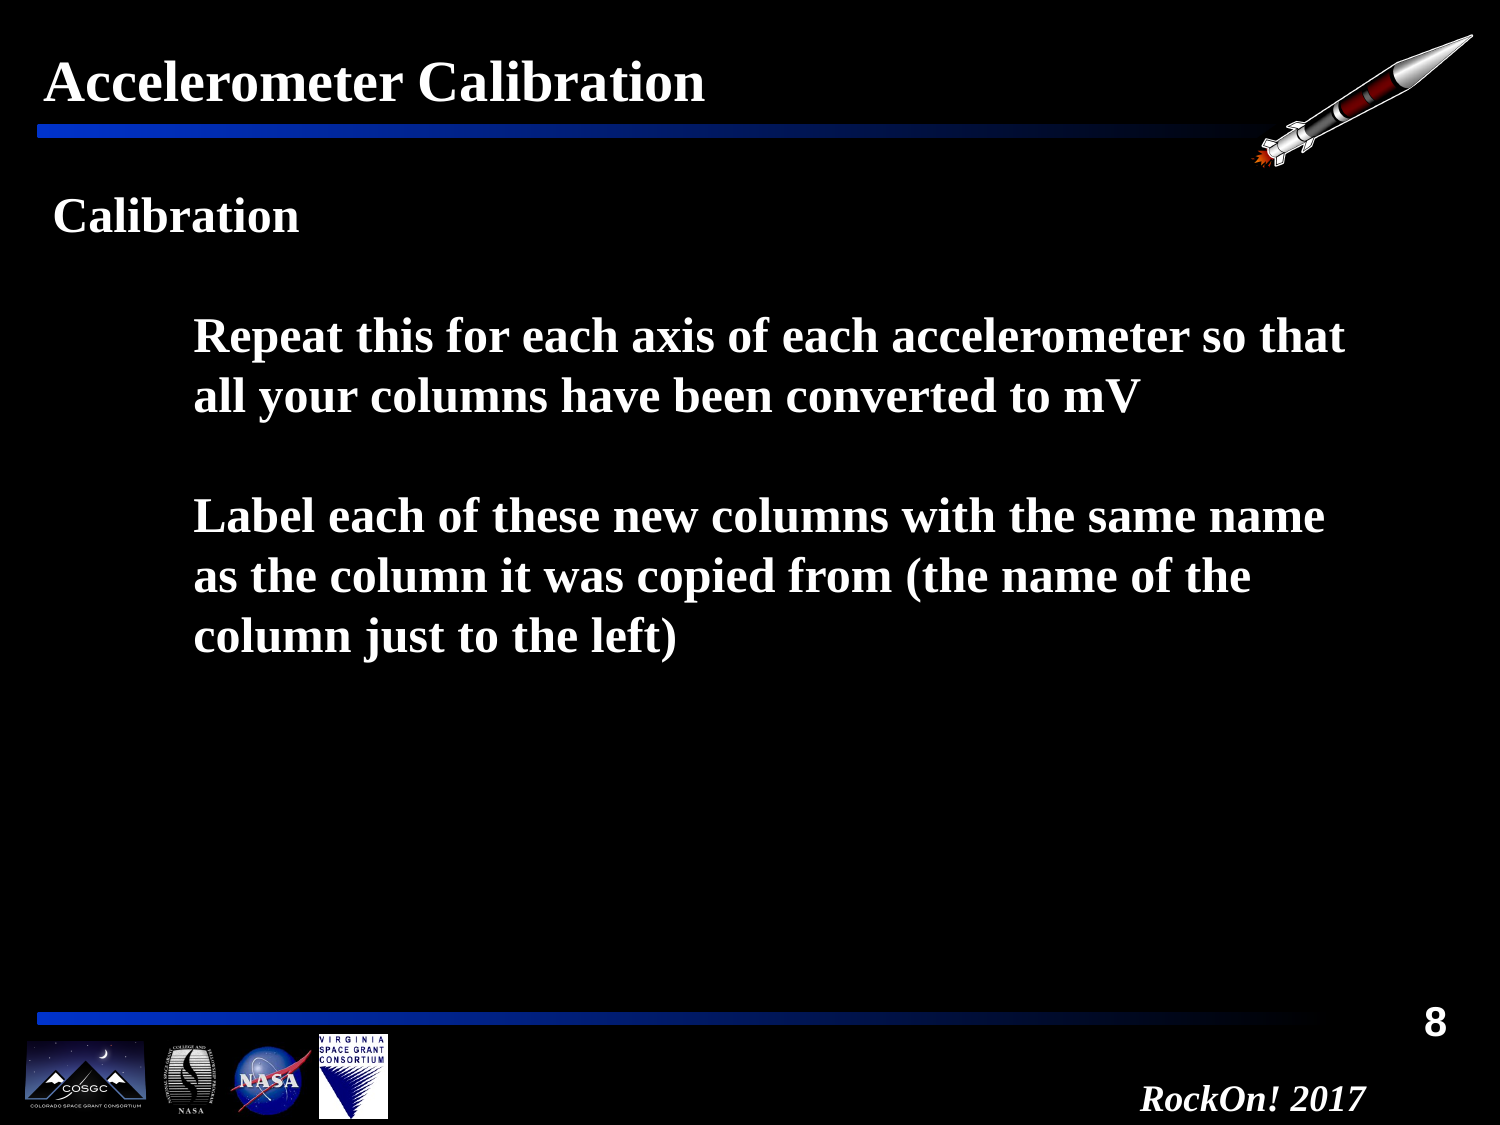

Accelerometer Calibration
Calibration

Repeat this for each axis of each accelerometer so that all your columns have been converted to mV

Label each of these new columns with the same name as the column it was copied from (the name of the column just to the left)

8